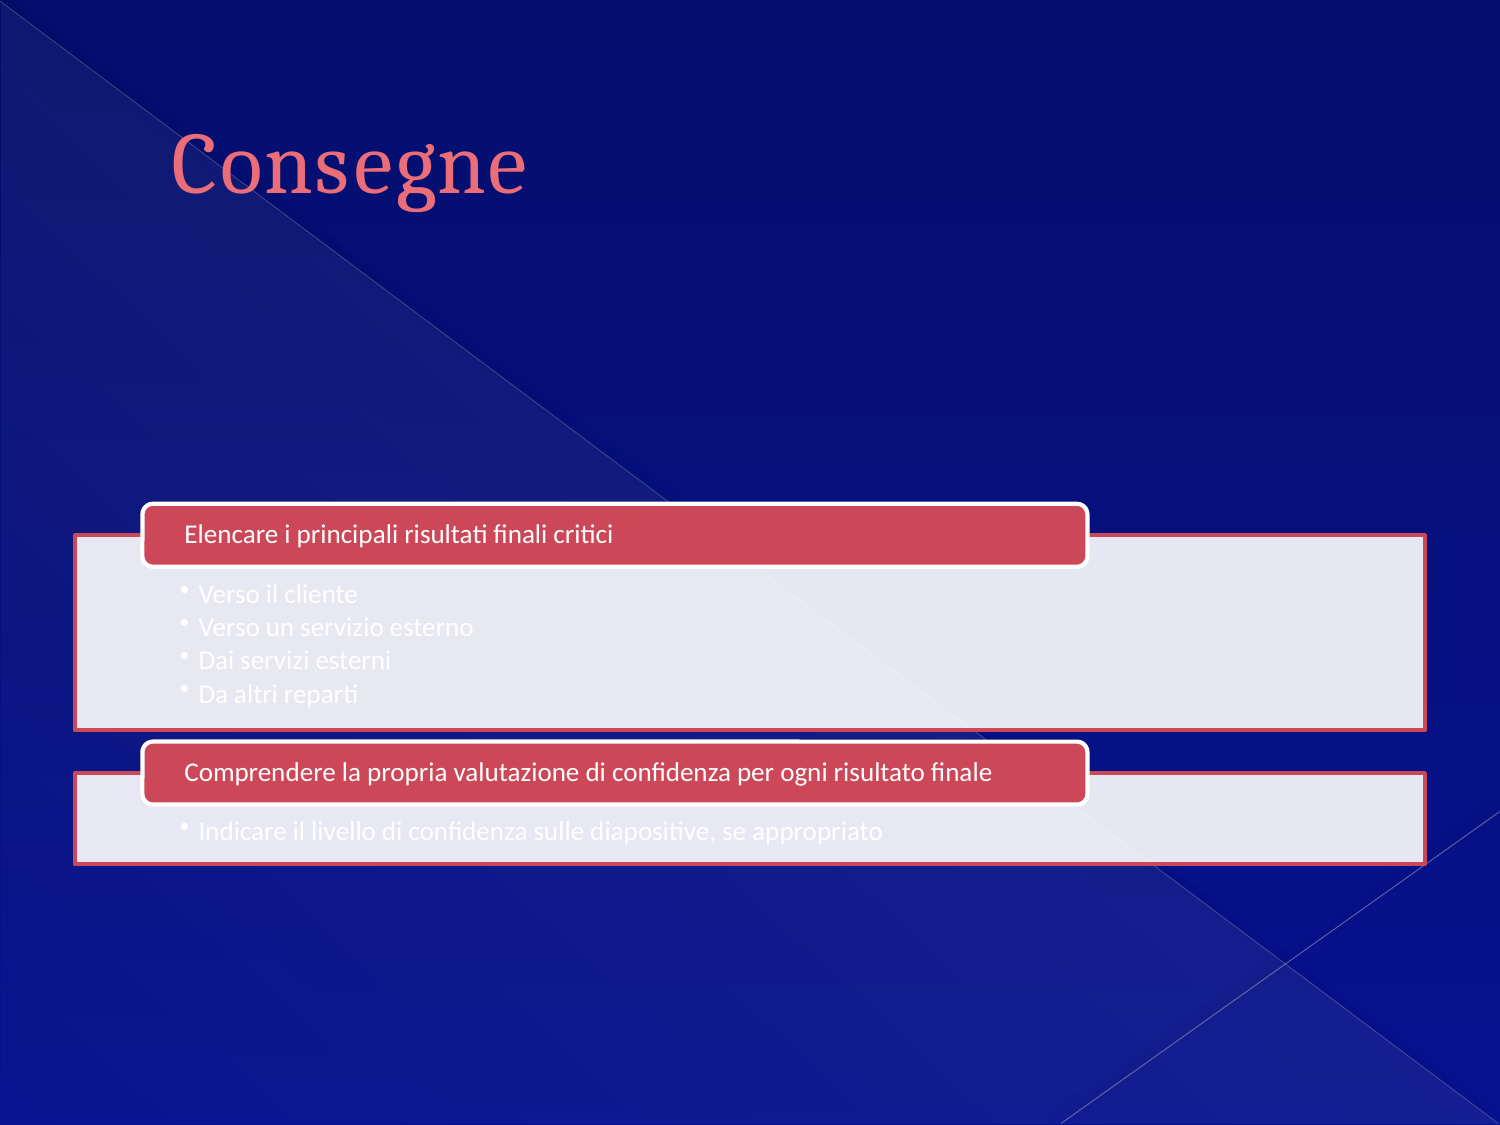

# Consegne
Verso il cliente
Verso un servizio esterno
Dai servizi esterni
Da altri reparti
Elencare i principali risultati finali critici
Indicare il livello di confidenza sulle diapositive, se appropriato
Comprendere la propria valutazione di confidenza per ogni risultato finale